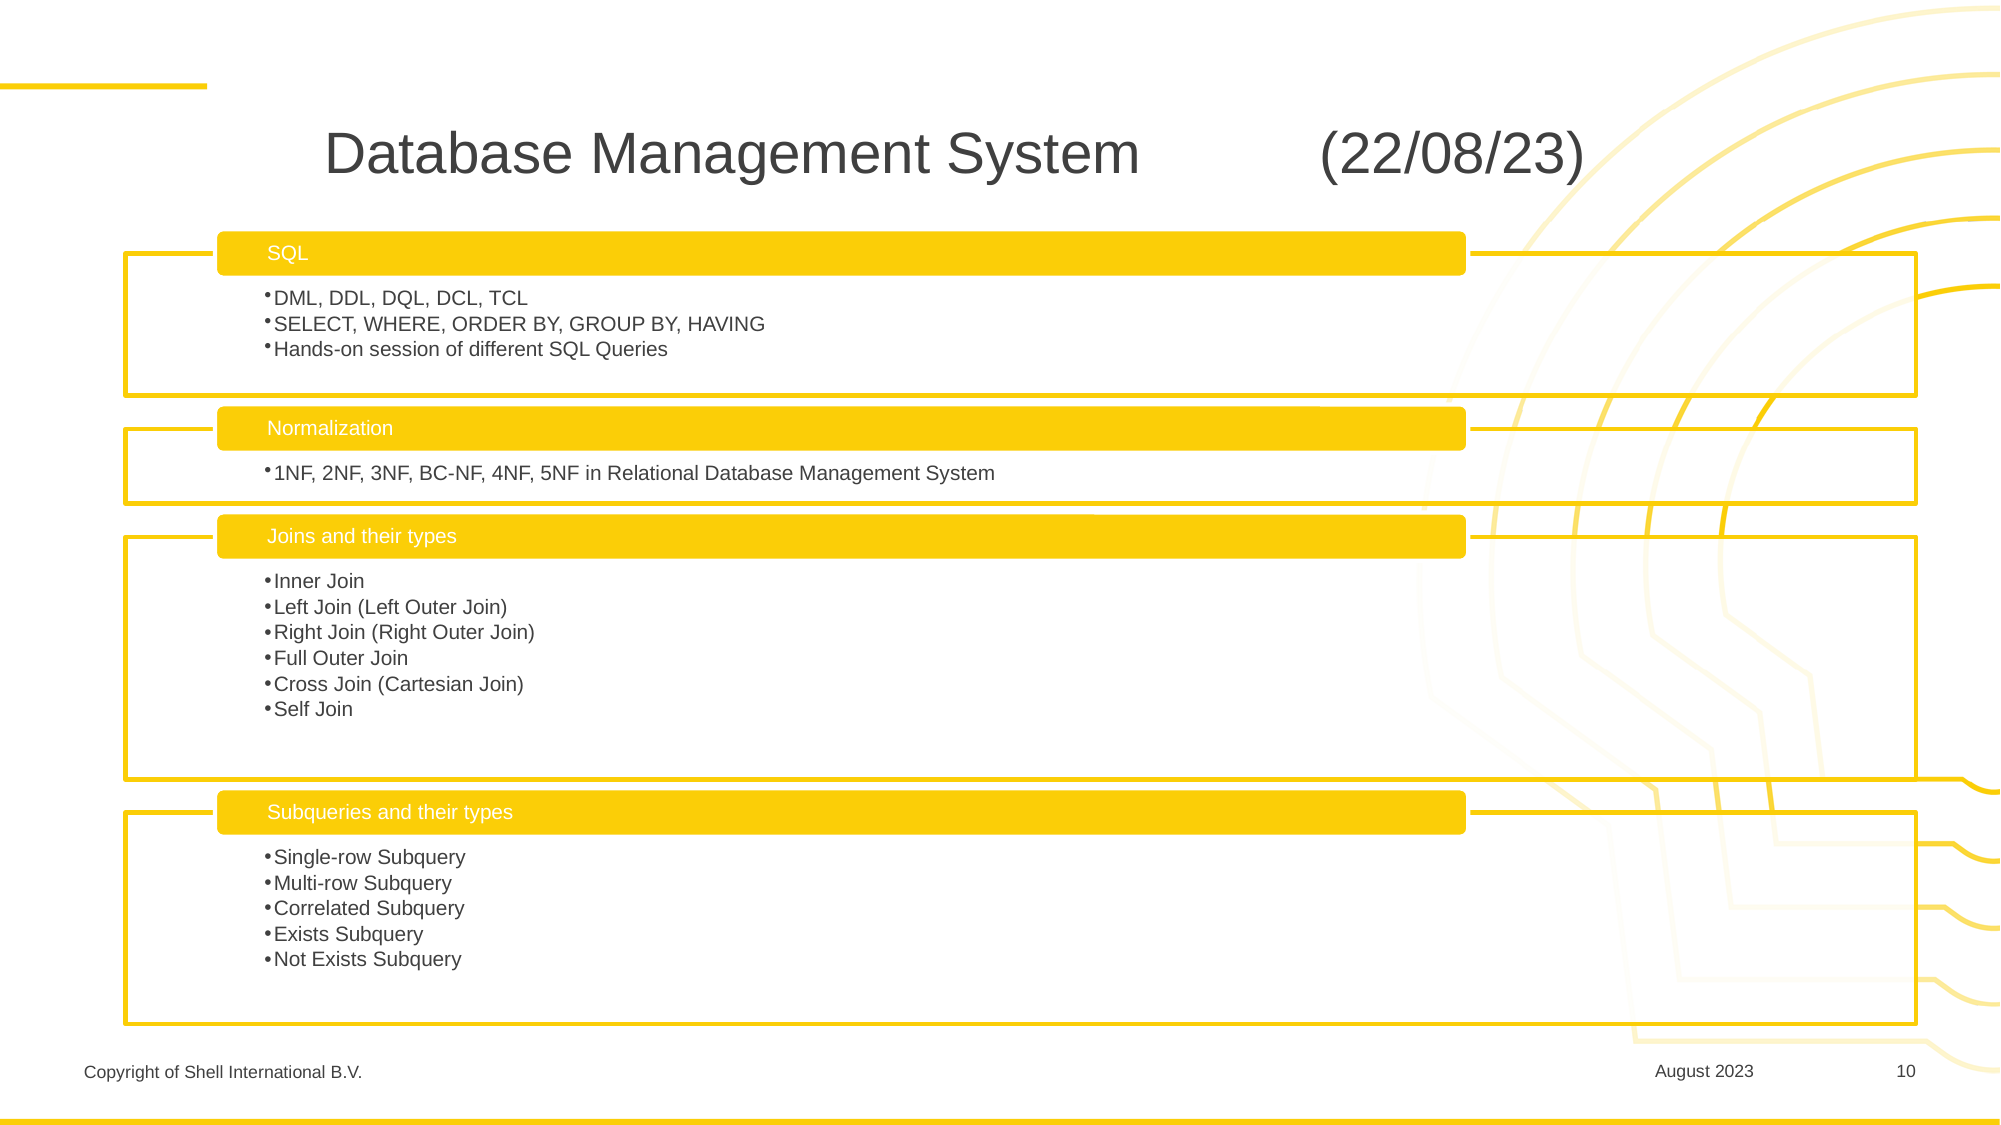

Database Management System           (22/08/23)
DML, DDL, DQL, DCL, TCL
SELECT, WHERE, ORDER BY, GROUP BY, HAVING
Hands-on session of different SQL Queries
SQL
1NF, 2NF, 3NF, BC-NF, 4NF, 5NF in Relational Database Management System
Normalization
Inner Join
Left Join (Left Outer Join)
Right Join (Right Outer Join)
Full Outer Join
Cross Join (Cartesian Join)
Self Join
Joins and their types
Single-row Subquery
Multi-row Subquery
Correlated Subquery
Exists Subquery
Not Exists Subquery
Subqueries and their types

10
August 2023